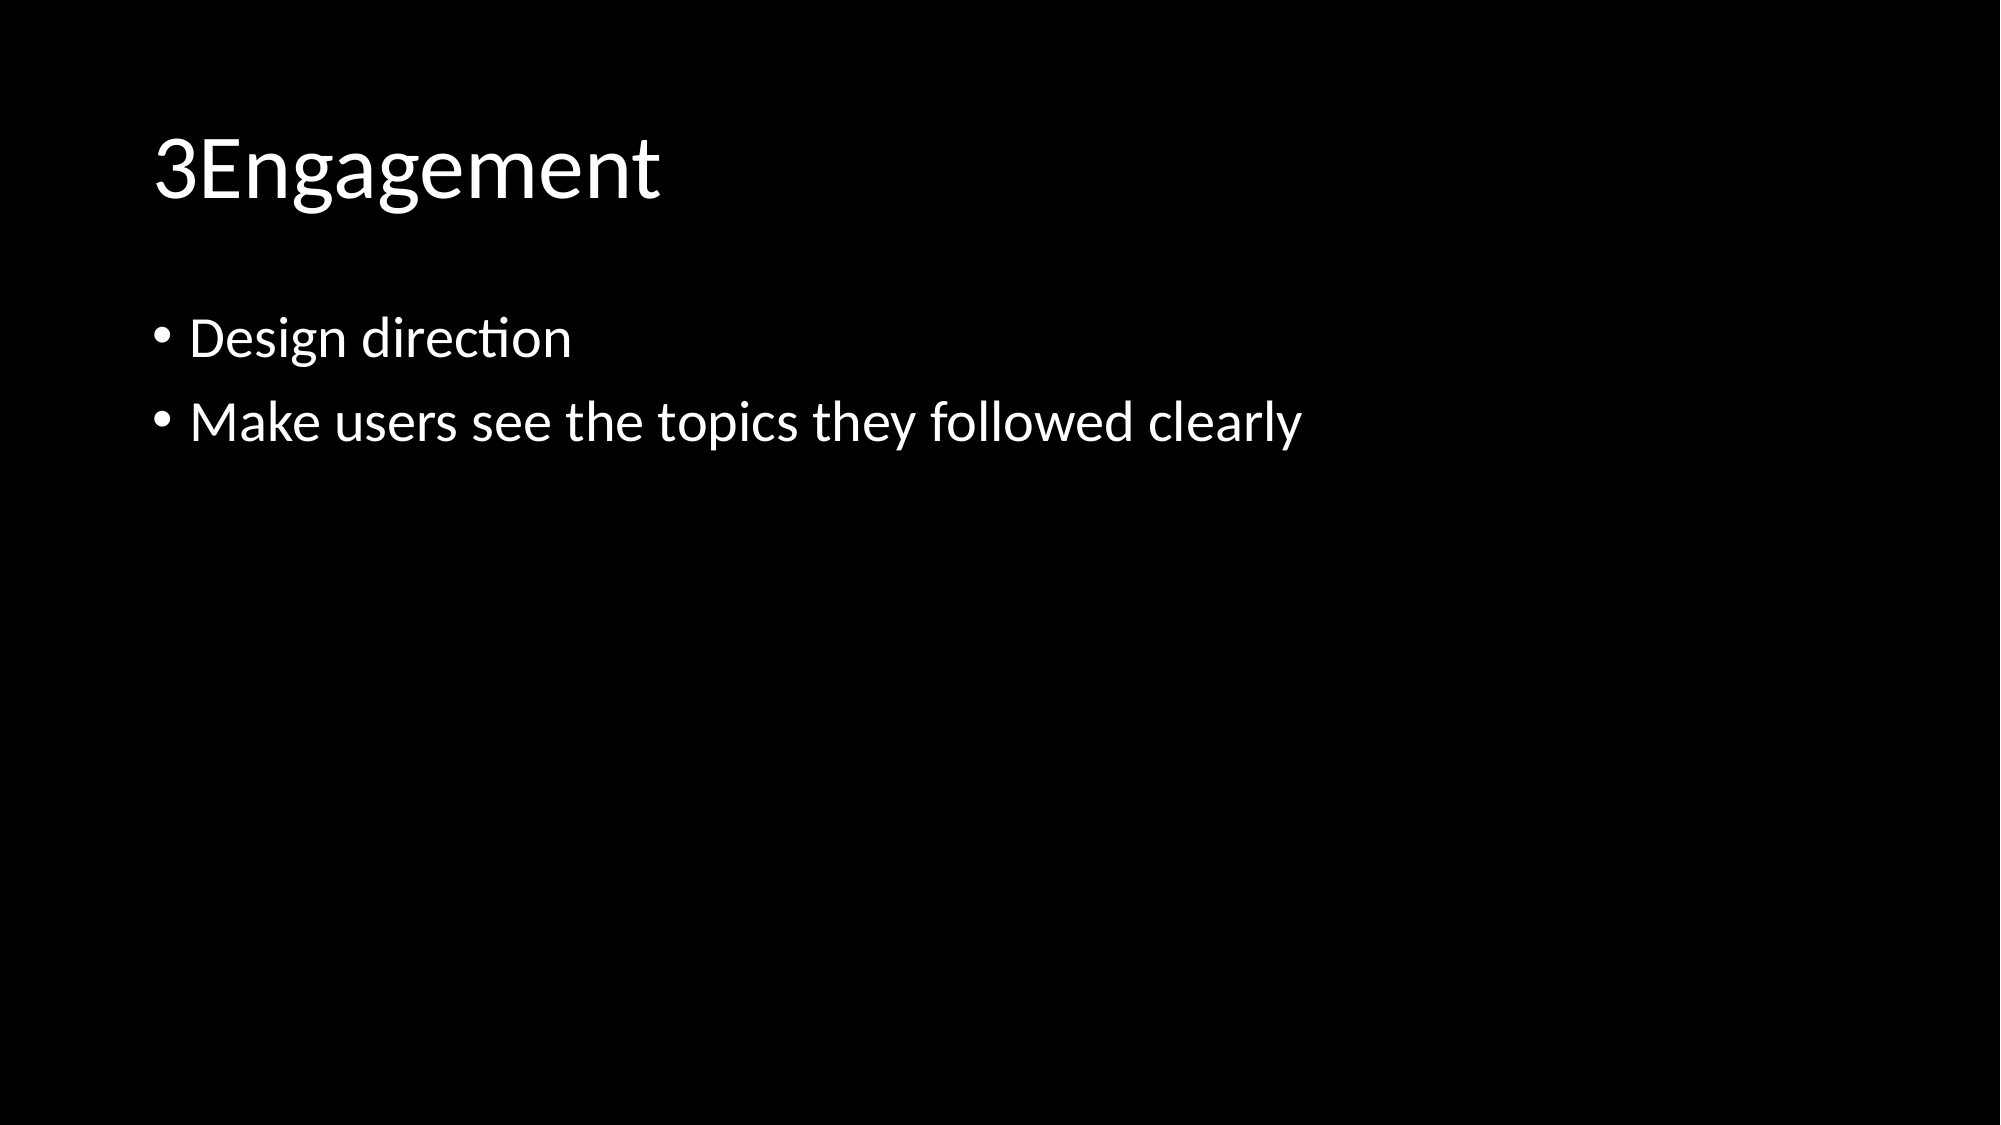

# 3Engagement
Design direction
Make users see the topics they followed clearly